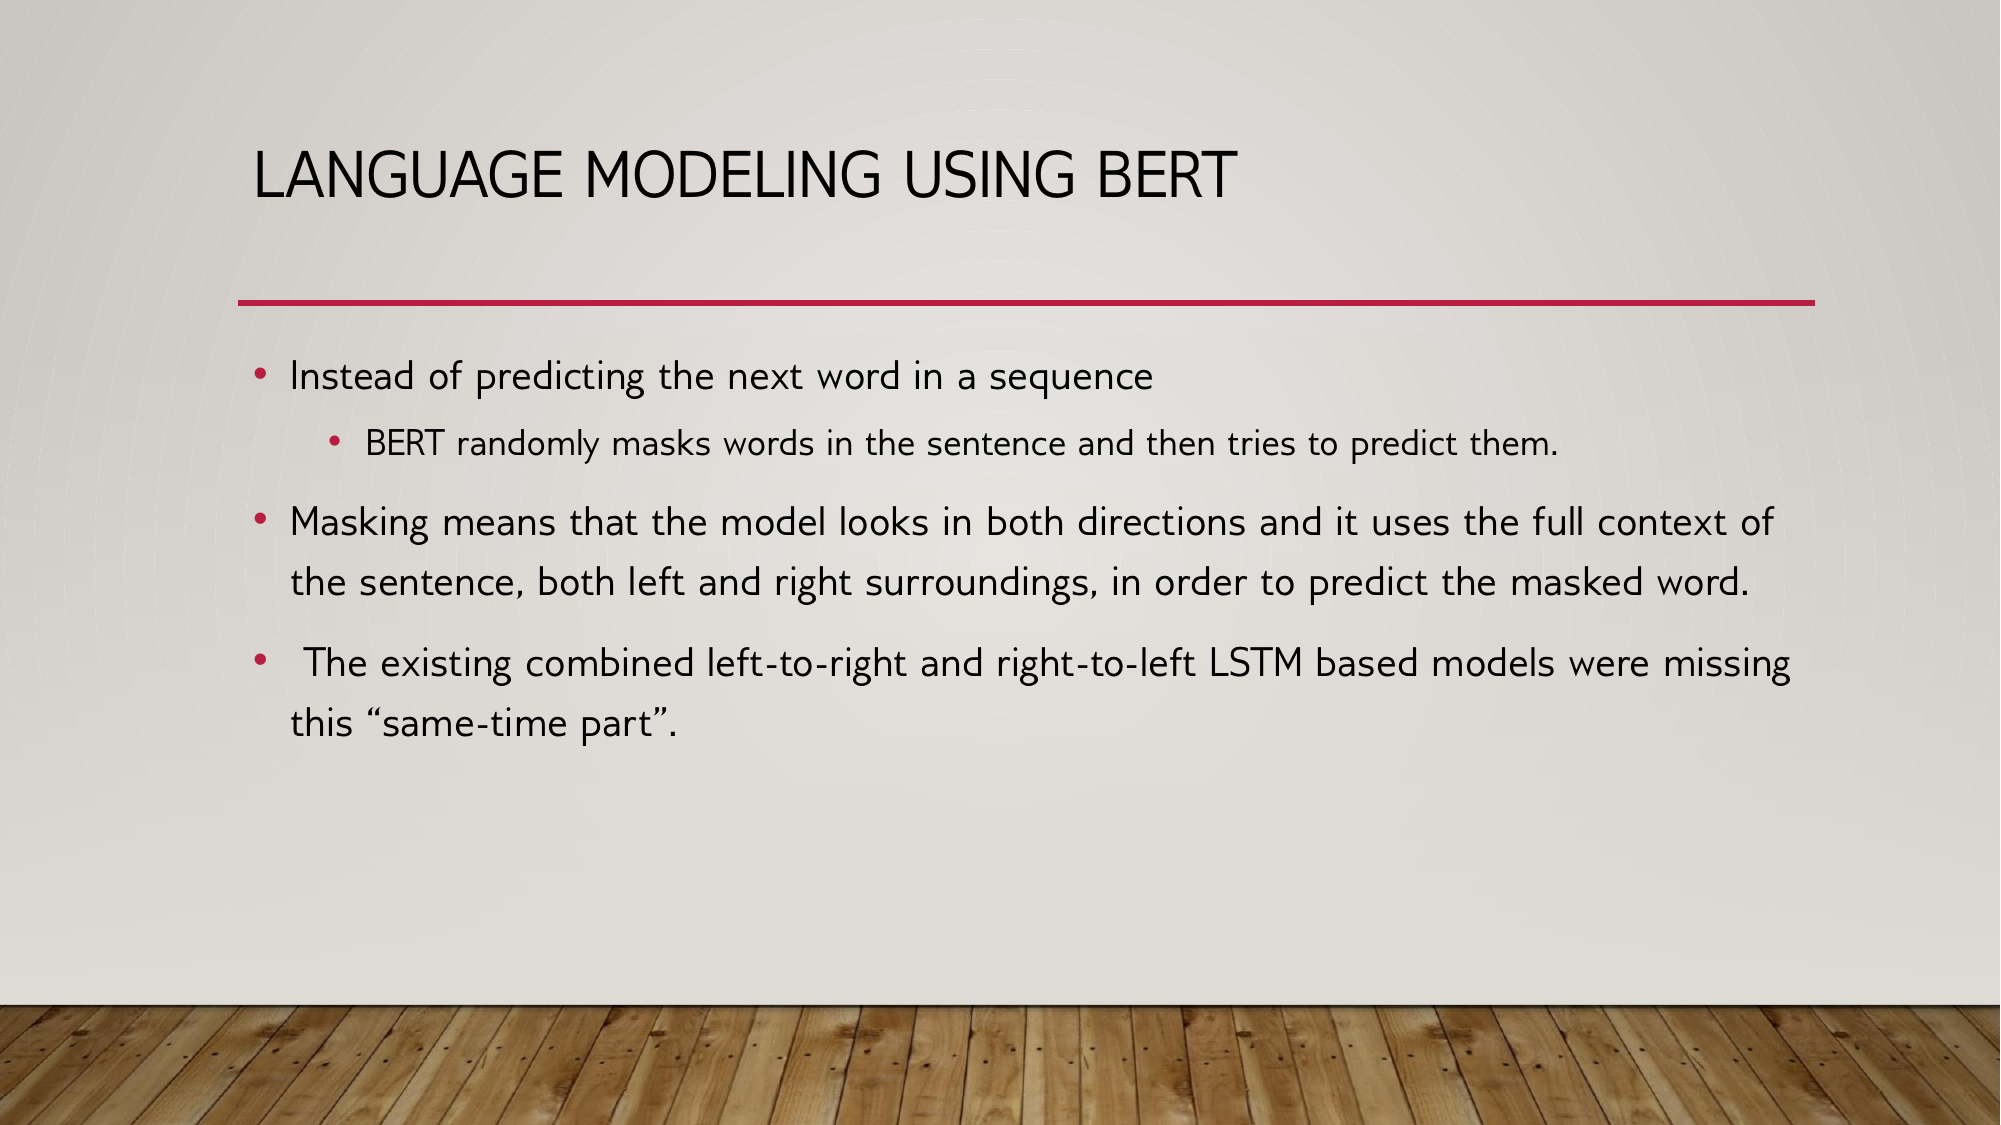

# LANGUAGE MODELING USING BERT
Instead of predicting the next word in a sequence
BERT randomly masks words in the sentence and then tries to predict them.
Masking means that the model looks in both directions and it uses the full context of the sentence, both left and right surroundings, in order to predict the masked word.
 The existing combined left-to-right and right-to-left LSTM based models were missing this “same-time part”.